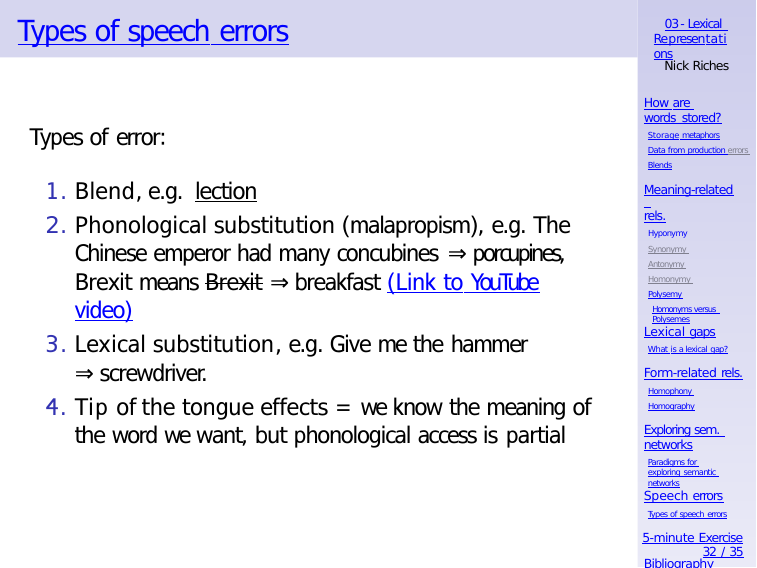

# Types of speech errors
03 - Lexical  Representations
Nick Riches
How are words  stored?
Storage metaphors
Data from production errors  Blends
Types of error:
Blend, e.g. lection
Phonological substitution (malapropism), e.g. The  Chinese emperor had many concubines ⇒ porcupines,
Meaning-related  rels.
Hyponymy  Synonymy  Antonymy  Homonymy  Polysemy
Homonyms versus  Polysemes
Brexit means Brexit ⇒ breakfast (Link to YouTube
video)
Lexical substitution, e.g. Give me the hammer
⇒ screwdriver.
Tip of the tongue effects = we know the meaning of  the word we want, but phonological access is partial
Lexical gaps
What is a lexical gap?
Form-related rels.
Homophony  Homography
Exploring sem.  networks
Paradigms for exploring  semantic networks
Speech errors
Types of speech errors
5-minute Exercise
32 / 35
Bibliography